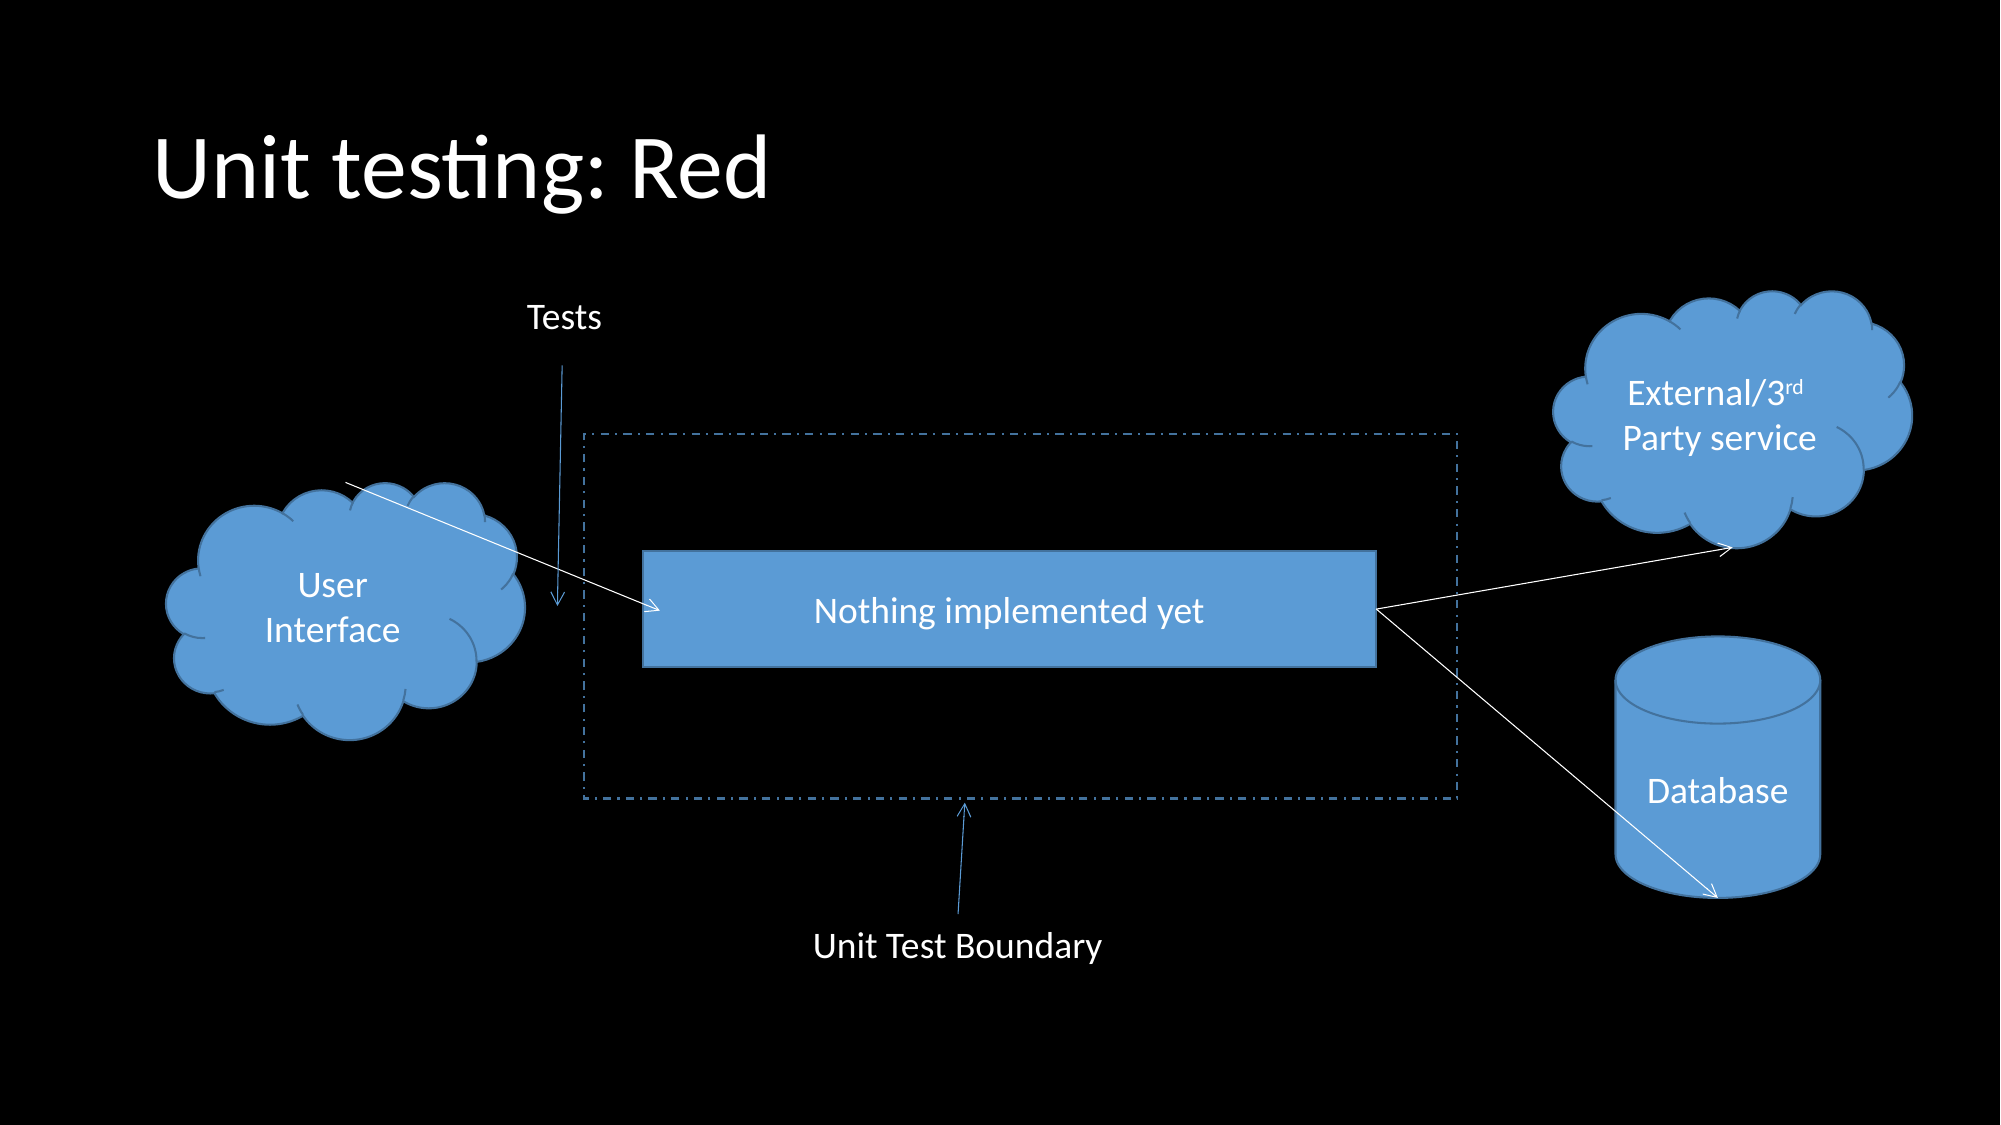

# Unit testing: Red
Tests
External/3rd  Party service

User Interface
Nothing implemented yet
Database
Unit Test Boundary